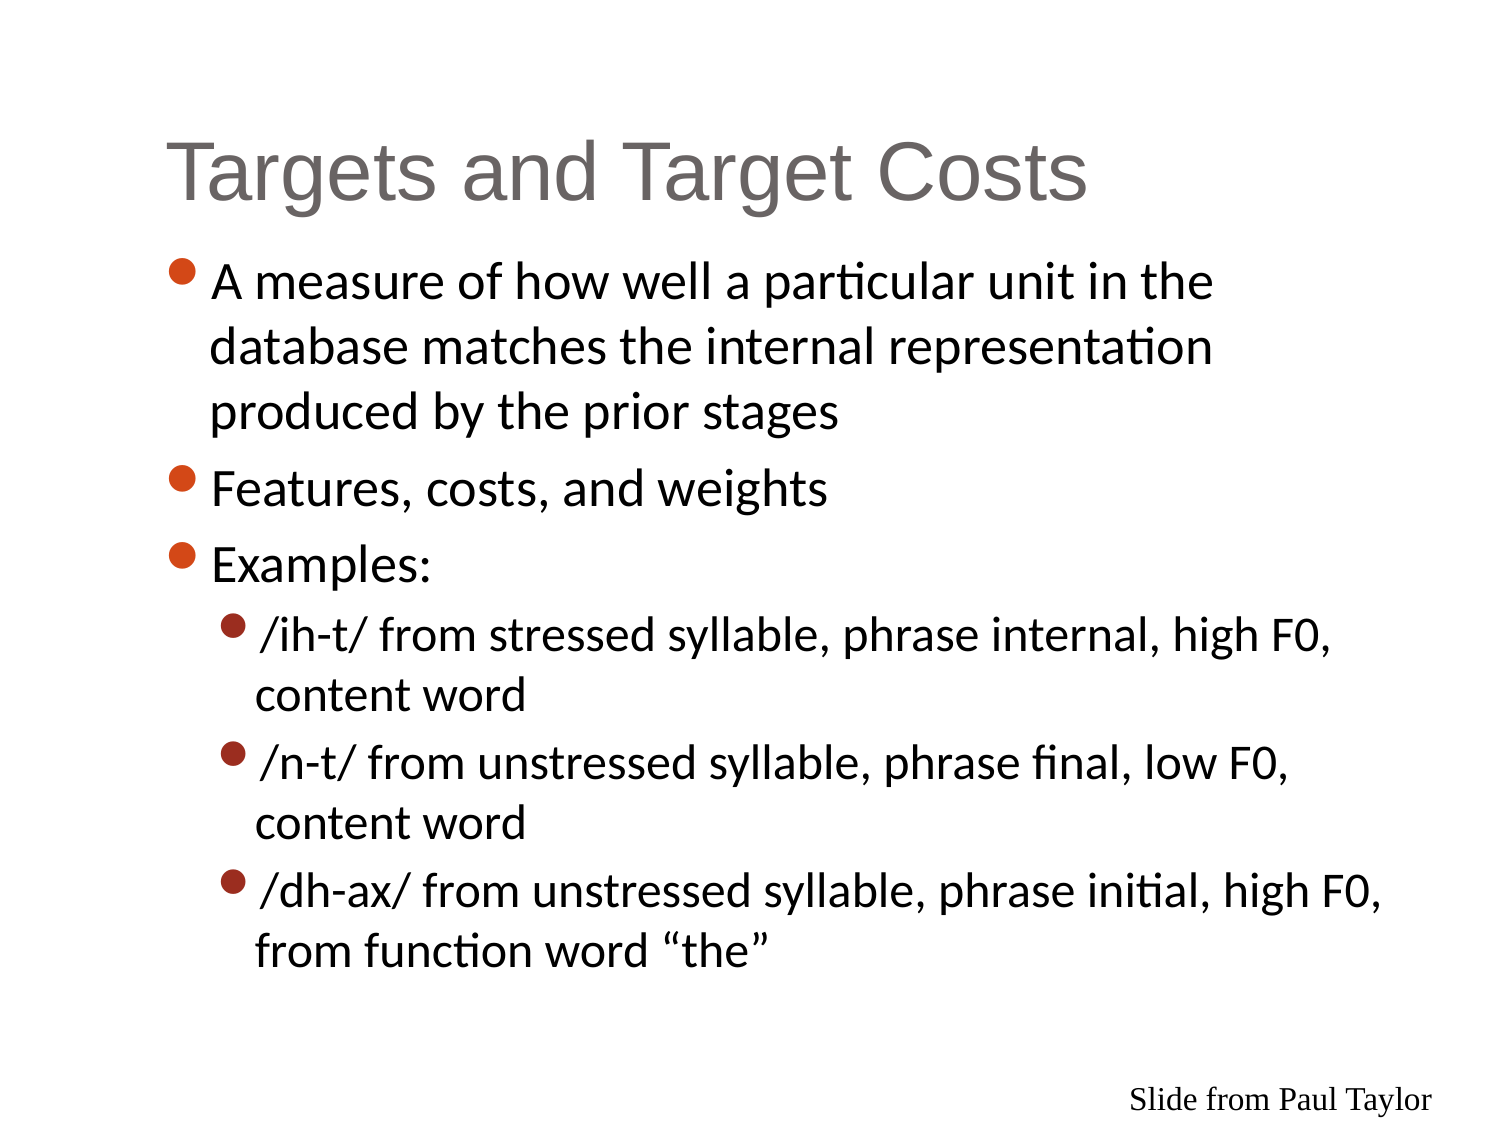

# Targets and Target Costs
A measure of how well a particular unit in the database matches the internal representation produced by the prior stages
Features, costs, and weights
Examples:
/ih-t/ from stressed syllable, phrase internal, high F0, content word
/n-t/ from unstressed syllable, phrase final, low F0, content word
/dh-ax/ from unstressed syllable, phrase initial, high F0, from function word “the”
Slide from Paul Taylor